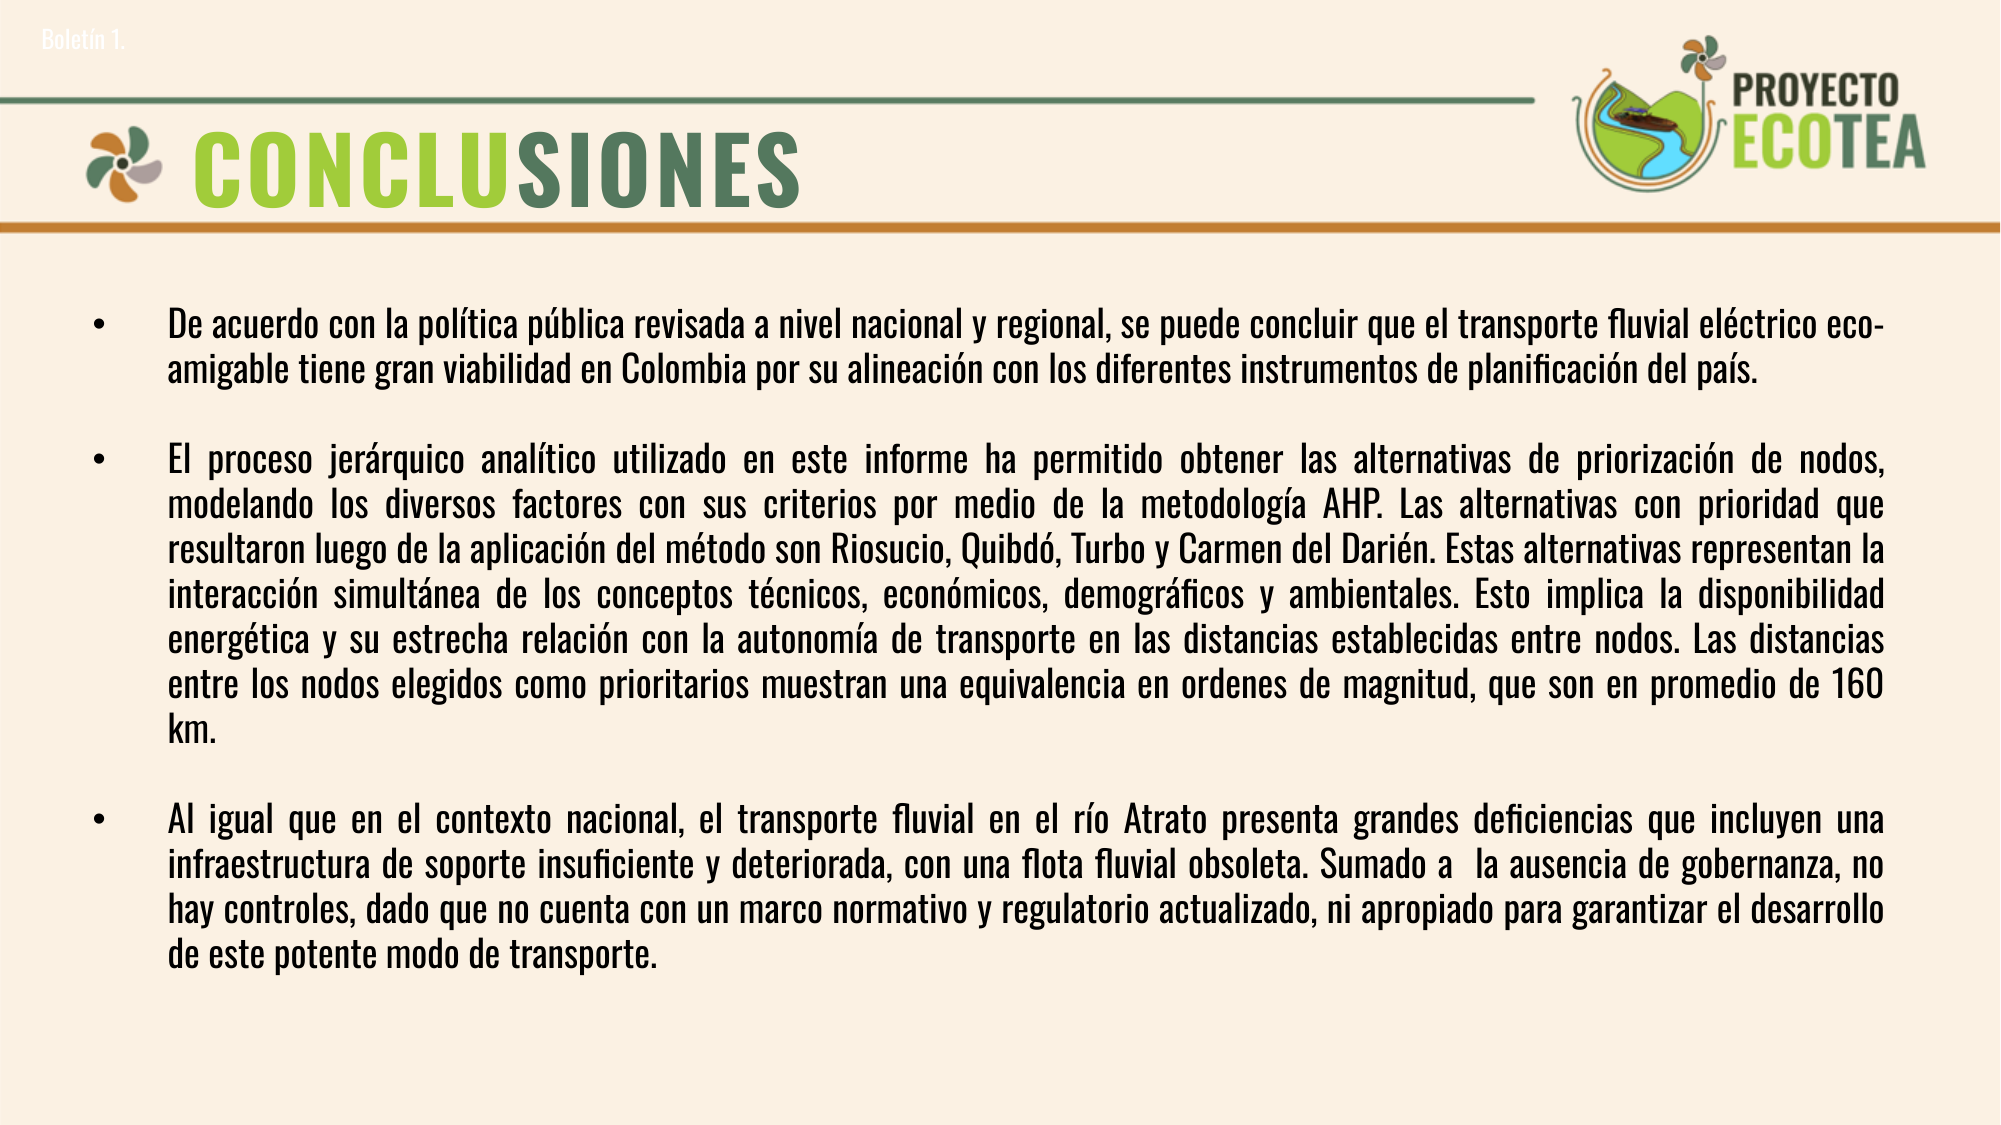

Boletín 1.
CONCLUSIONES
De acuerdo con la política pública revisada a nivel nacional y regional, se puede concluir que el transporte fluvial eléctrico eco-amigable tiene gran viabilidad en Colombia por su alineación con los diferentes instrumentos de planificación del país.

El proceso jerárquico analítico utilizado en este informe ha permitido obtener las alternativas de priorización de nodos, modelando los diversos factores con sus criterios por medio de la metodología AHP. Las alternativas con prioridad que resultaron luego de la aplicación del método son Riosucio, Quibdó, Turbo y Carmen del Darién. Estas alternativas representan la interacción simultánea de los conceptos técnicos, económicos, demográficos y ambientales. Esto implica la disponibilidad energética y su estrecha relación con la autonomía de transporte en las distancias establecidas entre nodos. Las distancias entre los nodos elegidos como prioritarios muestran una equivalencia en ordenes de magnitud, que son en promedio de 160 km.

Al igual que en el contexto nacional, el transporte fluvial en el río Atrato presenta grandes deficiencias que incluyen una infraestructura de soporte insuficiente y deteriorada, con una flota fluvial obsoleta. Sumado a  la ausencia de gobernanza, no hay controles, dado que no cuenta con un marco normativo y regulatorio actualizado, ni apropiado para garantizar el desarrollo de este potente modo de transporte.